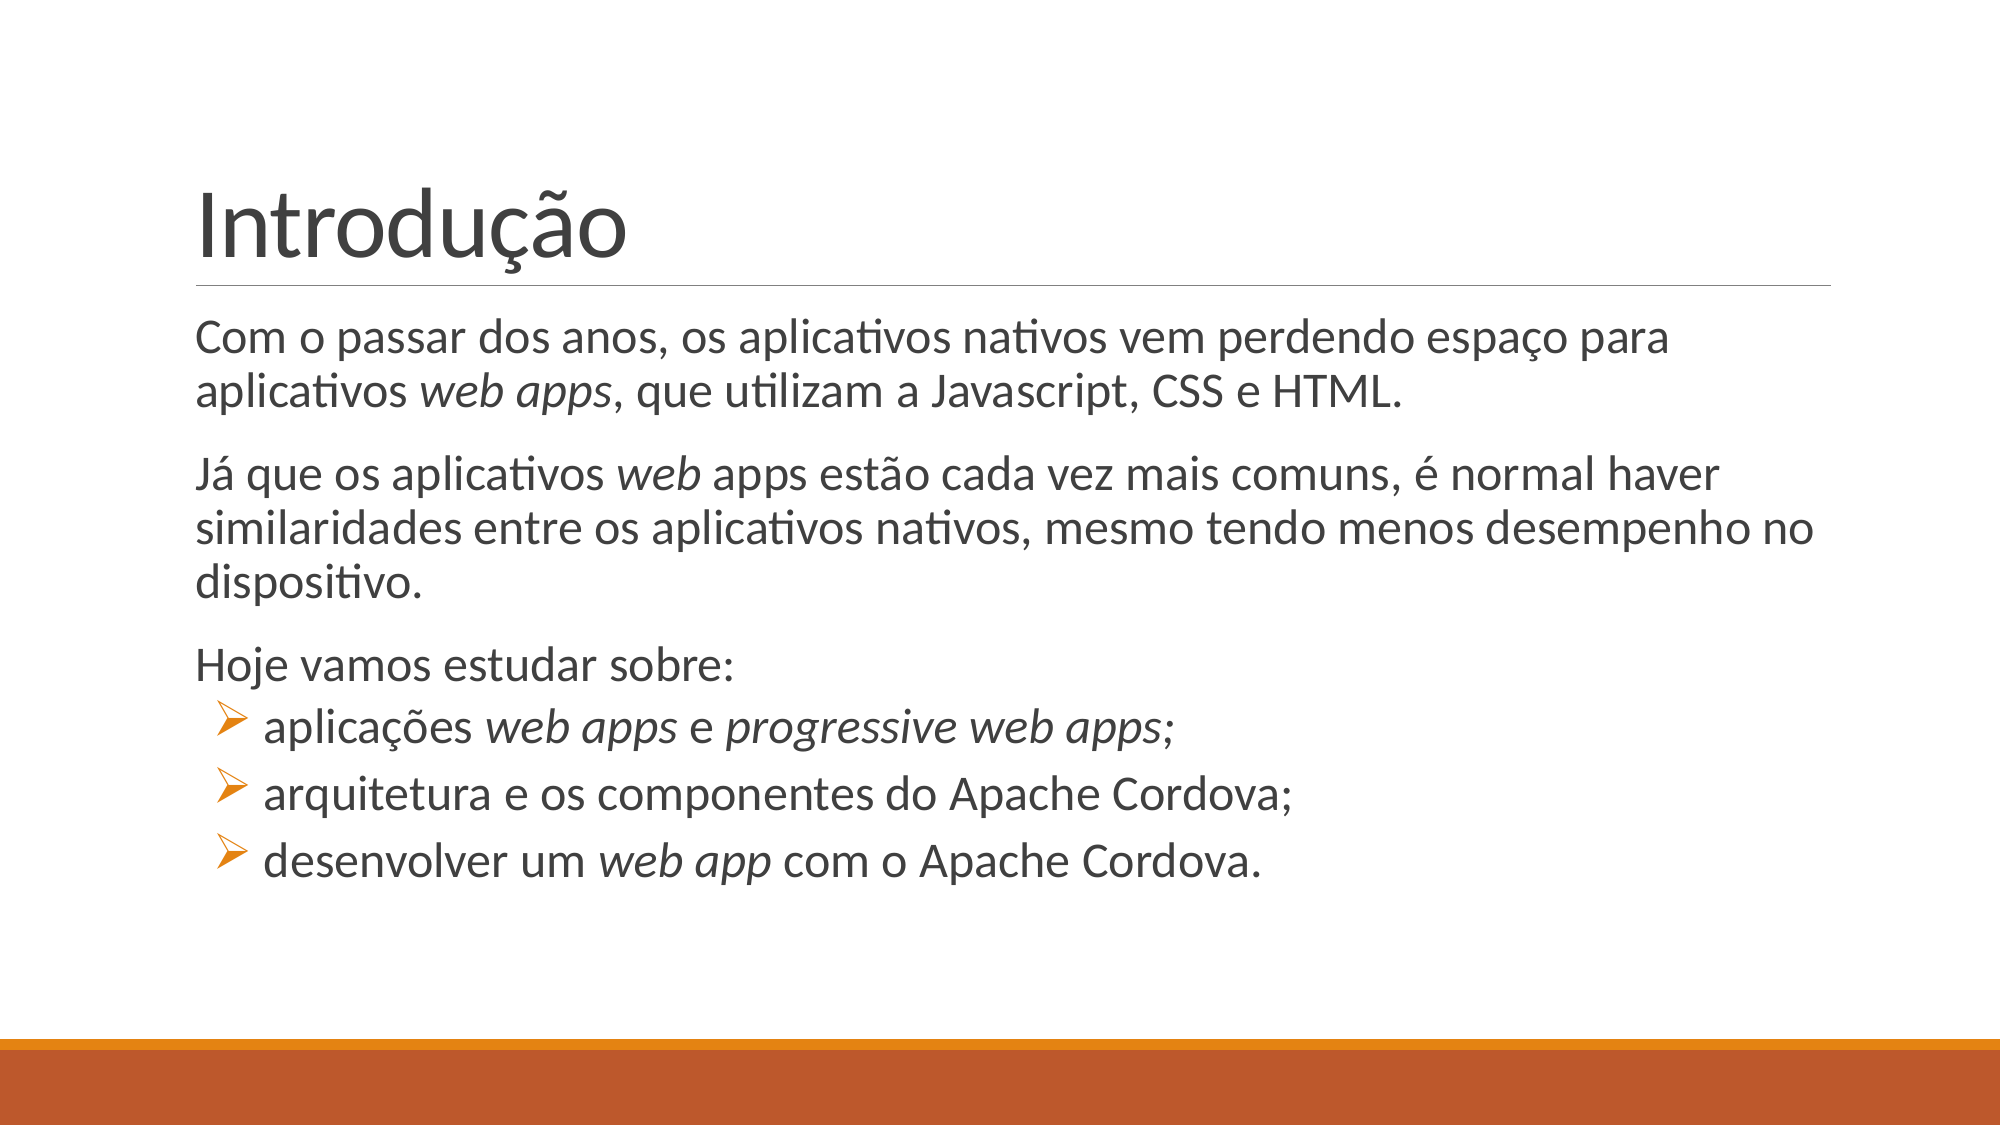

# Introdução
Com o passar dos anos, os aplicativos nativos vem perdendo espaço para aplicativos web apps, que utilizam a Javascript, CSS e HTML.
Já que os aplicativos web apps estão cada vez mais comuns, é normal haver similaridades entre os aplicativos nativos, mesmo tendo menos desempenho no dispositivo.
Hoje vamos estudar sobre:
 aplicações web apps e progressive web apps;
 arquitetura e os componentes do Apache Cordova;
 desenvolver um web app com o Apache Cordova.